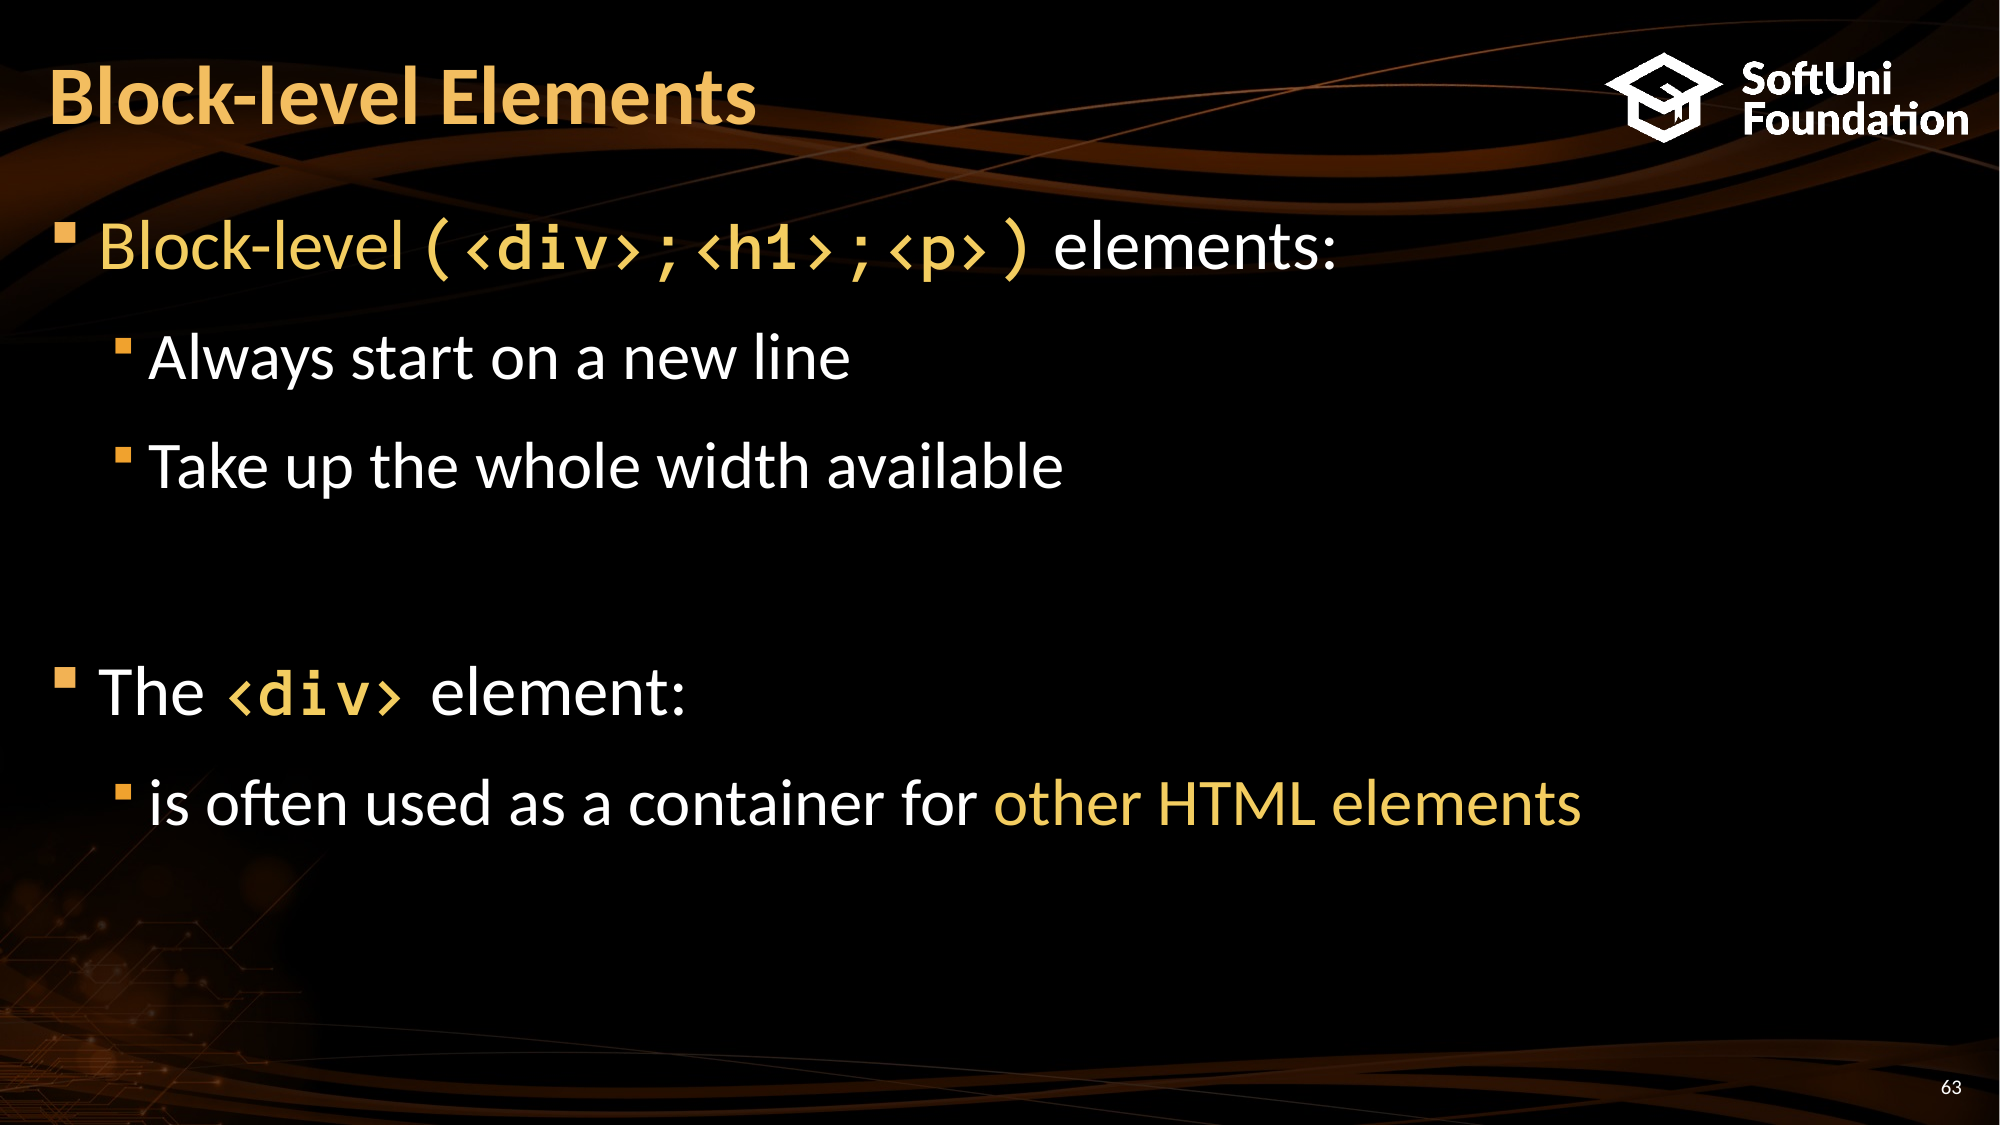

# Block-level Elements
Block-level (<div>;<h1>;<p>) elements:
Always start on a new line
Take up the whole width available

The <div> element:
is often used as a container for other HTML elements
63